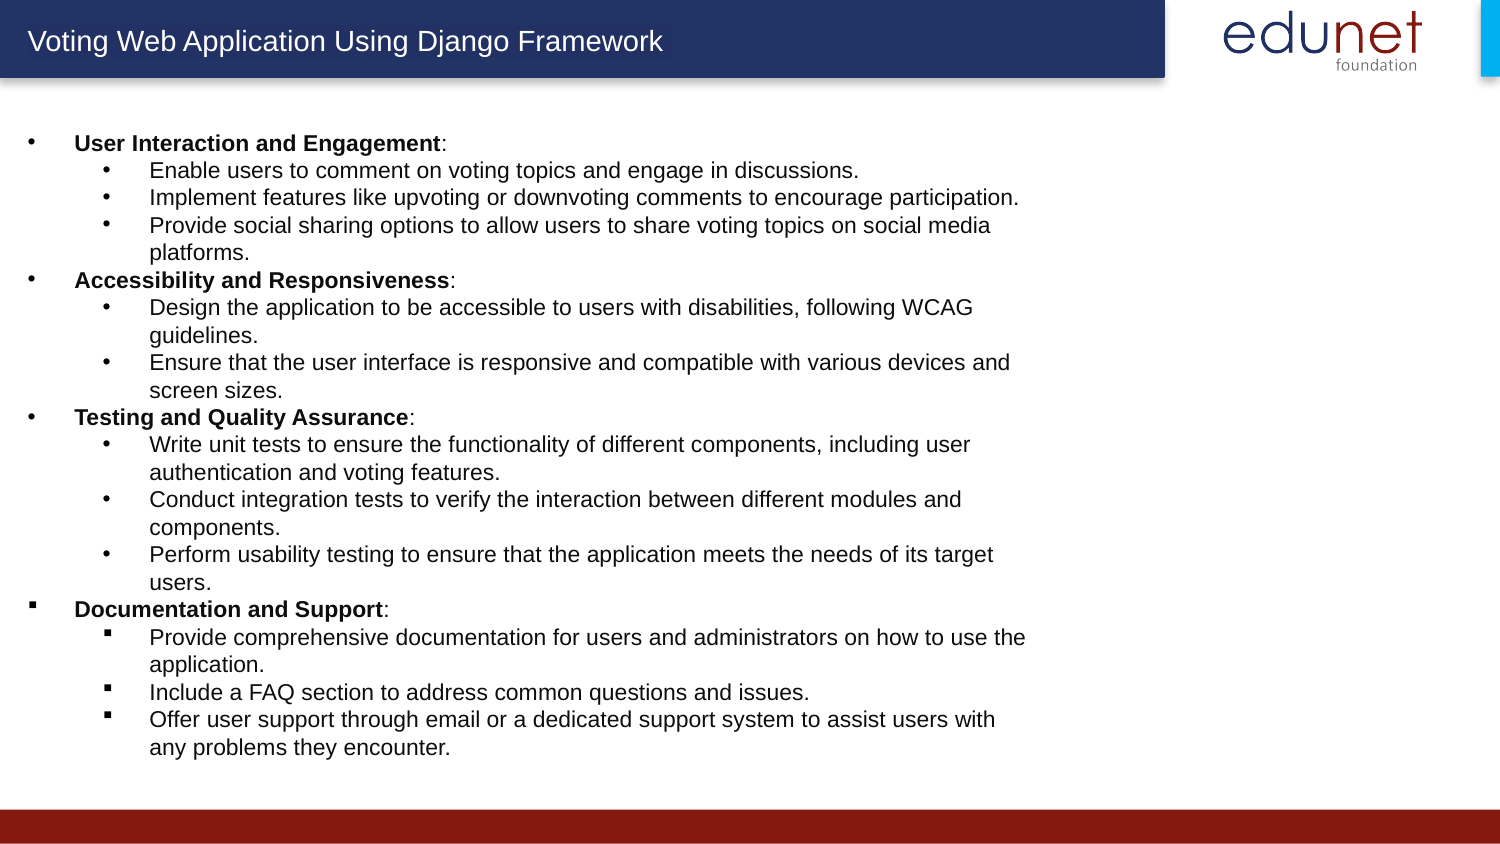

Voting Web Application Using Django Framework
User Interaction and Engagement:
Enable users to comment on voting topics and engage in discussions.
Implement features like upvoting or downvoting comments to encourage participation.
Provide social sharing options to allow users to share voting topics on social media platforms.
Accessibility and Responsiveness:
Design the application to be accessible to users with disabilities, following WCAG guidelines.
Ensure that the user interface is responsive and compatible with various devices and screen sizes.
Testing and Quality Assurance:
Write unit tests to ensure the functionality of different components, including user authentication and voting features.
Conduct integration tests to verify the interaction between different modules and components.
Perform usability testing to ensure that the application meets the needs of its target users.
Documentation and Support:
Provide comprehensive documentation for users and administrators on how to use the application.
Include a FAQ section to address common questions and issues.
Offer user support through email or a dedicated support system to assist users with any problems they encounter.